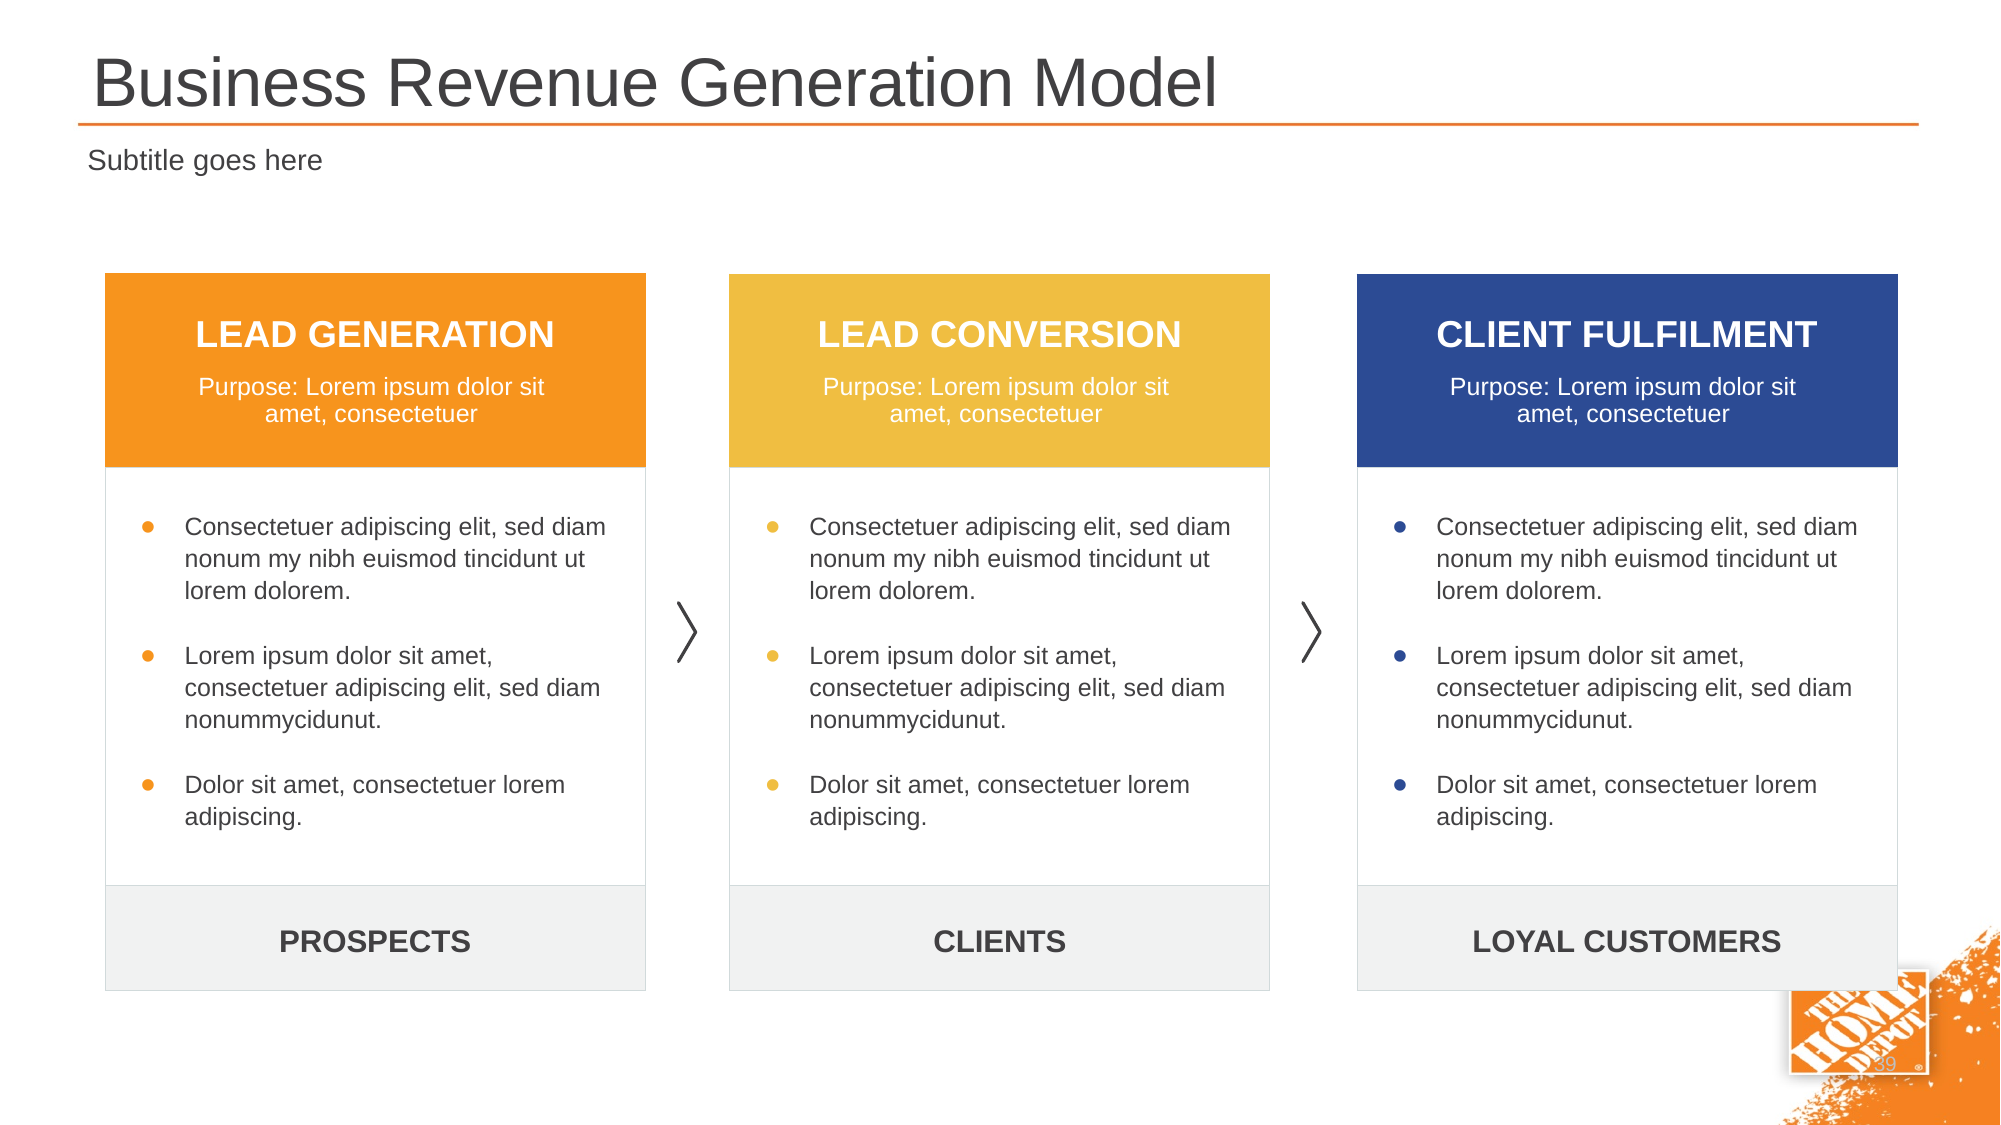

# Business Revenue Generation Model
Subtitle goes here
| LEAD GENERATION Purpose: Lorem ipsum dolor sit amet, consectetuer |
| --- |
| Consectetuer adipiscing elit, sed diam nonum my nibh euismod tincidunt ut lorem dolorem. Lorem ipsum dolor sit amet, consectetuer adipiscing elit, sed diam nonummycidunut. Dolor sit amet, consectetuer lorem adipiscing. |
| PROSPECTS |
| LEAD CONVERSION Purpose: Lorem ipsum dolor sit amet, consectetuer |
| --- |
| Consectetuer adipiscing elit, sed diam nonum my nibh euismod tincidunt ut lorem dolorem. Lorem ipsum dolor sit amet, consectetuer adipiscing elit, sed diam nonummycidunut. Dolor sit amet, consectetuer lorem adipiscing. |
| CLIENTS |
| CLIENT FULFILMENT Purpose: Lorem ipsum dolor sit amet, consectetuer |
| --- |
| Consectetuer adipiscing elit, sed diam nonum my nibh euismod tincidunt ut lorem dolorem. Lorem ipsum dolor sit amet, consectetuer adipiscing elit, sed diam nonummycidunut. Dolor sit amet, consectetuer lorem adipiscing. |
| LOYAL CUSTOMERS |

39